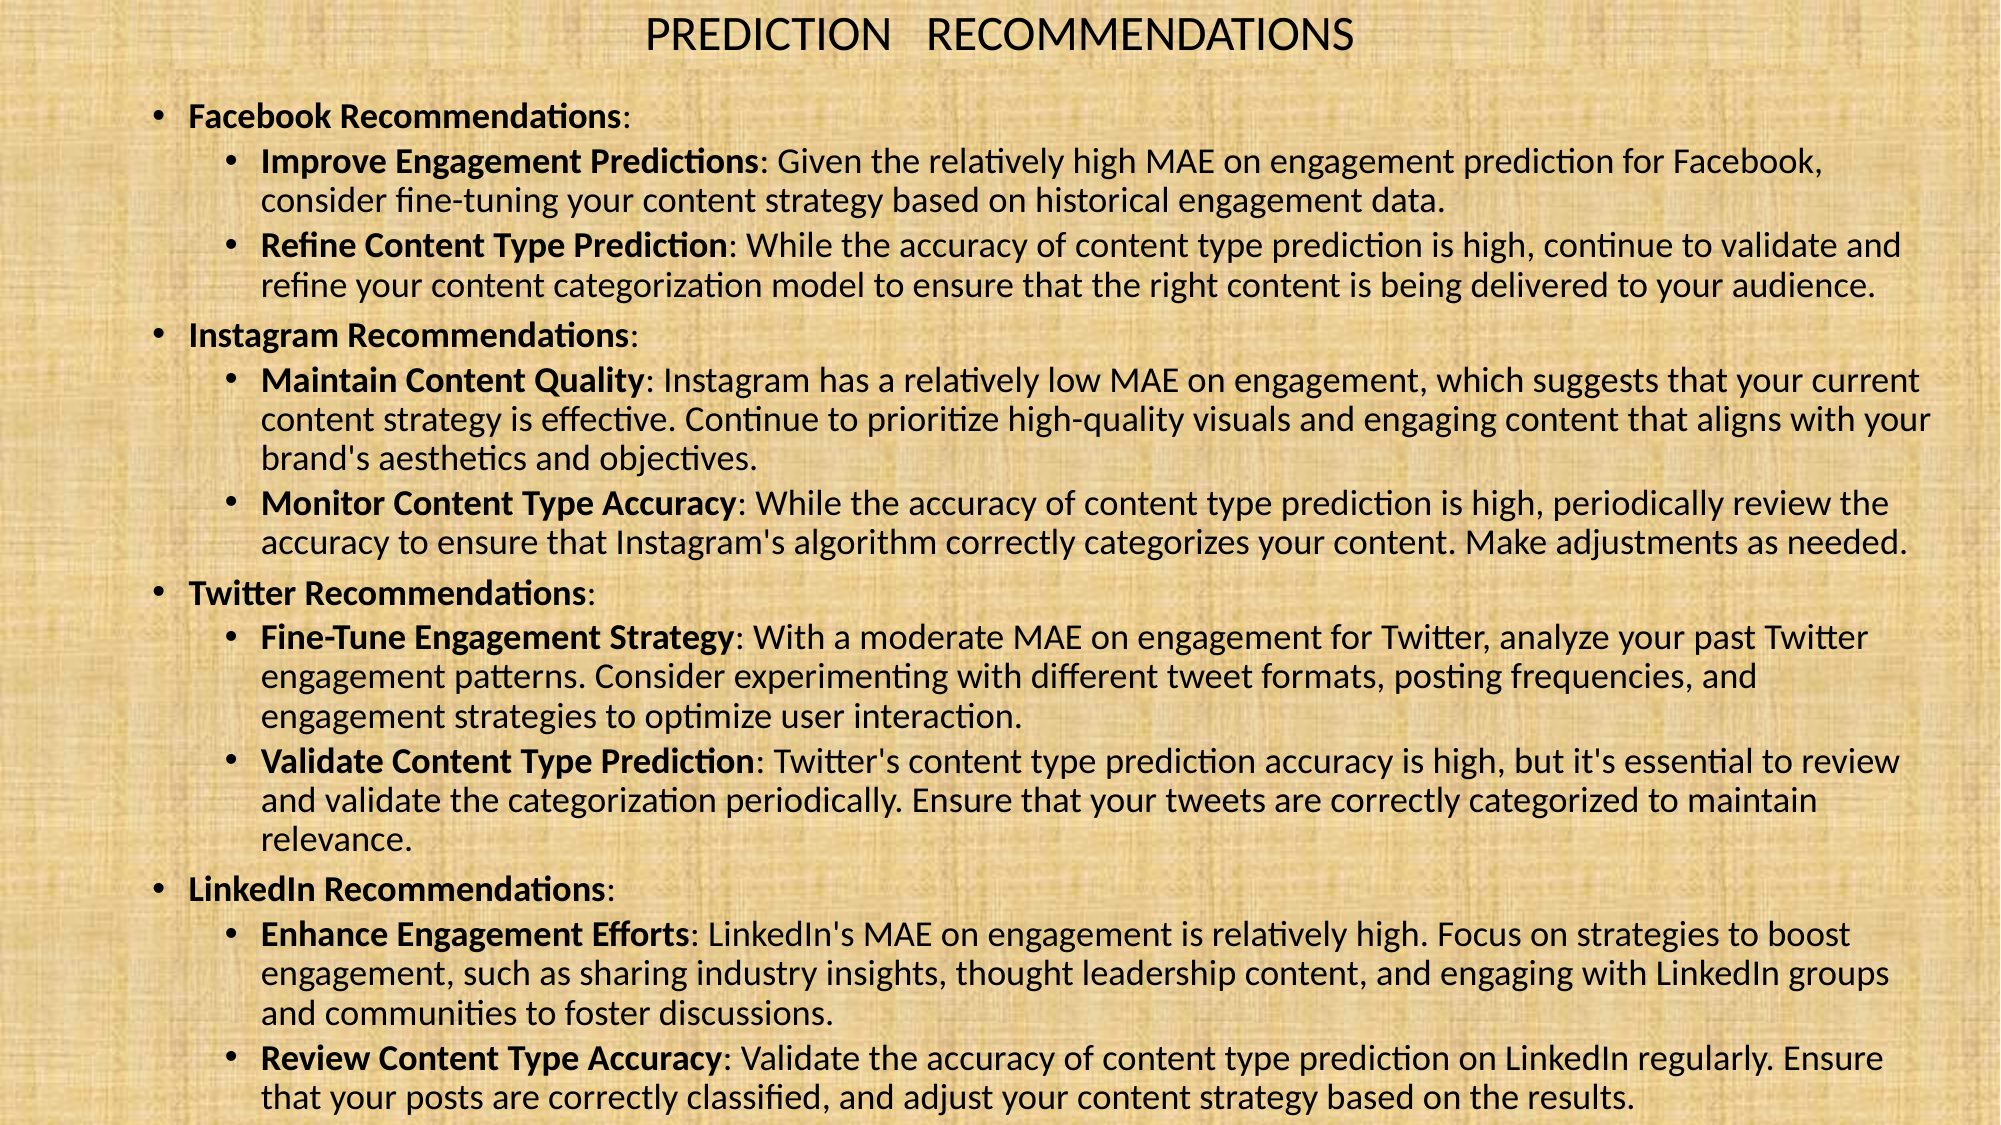

# PREDICTION   RECOMMENDATIONS
Facebook Recommendations:
Improve Engagement Predictions: Given the relatively high MAE on engagement prediction for Facebook, consider fine-tuning your content strategy based on historical engagement data.
Refine Content Type Prediction: While the accuracy of content type prediction is high, continue to validate and refine your content categorization model to ensure that the right content is being delivered to your audience.
Instagram Recommendations:
Maintain Content Quality: Instagram has a relatively low MAE on engagement, which suggests that your current content strategy is effective. Continue to prioritize high-quality visuals and engaging content that aligns with your brand's aesthetics and objectives.
Monitor Content Type Accuracy: While the accuracy of content type prediction is high, periodically review the accuracy to ensure that Instagram's algorithm correctly categorizes your content. Make adjustments as needed.
Twitter Recommendations:
Fine-Tune Engagement Strategy: With a moderate MAE on engagement for Twitter, analyze your past Twitter engagement patterns. Consider experimenting with different tweet formats, posting frequencies, and engagement strategies to optimize user interaction.
Validate Content Type Prediction: Twitter's content type prediction accuracy is high, but it's essential to review and validate the categorization periodically. Ensure that your tweets are correctly categorized to maintain relevance.
LinkedIn Recommendations:
Enhance Engagement Efforts: LinkedIn's MAE on engagement is relatively high. Focus on strategies to boost engagement, such as sharing industry insights, thought leadership content, and engaging with LinkedIn groups and communities to foster discussions.
Review Content Type Accuracy: Validate the accuracy of content type prediction on LinkedIn regularly. Ensure that your posts are correctly classified, and adjust your content strategy based on the results.